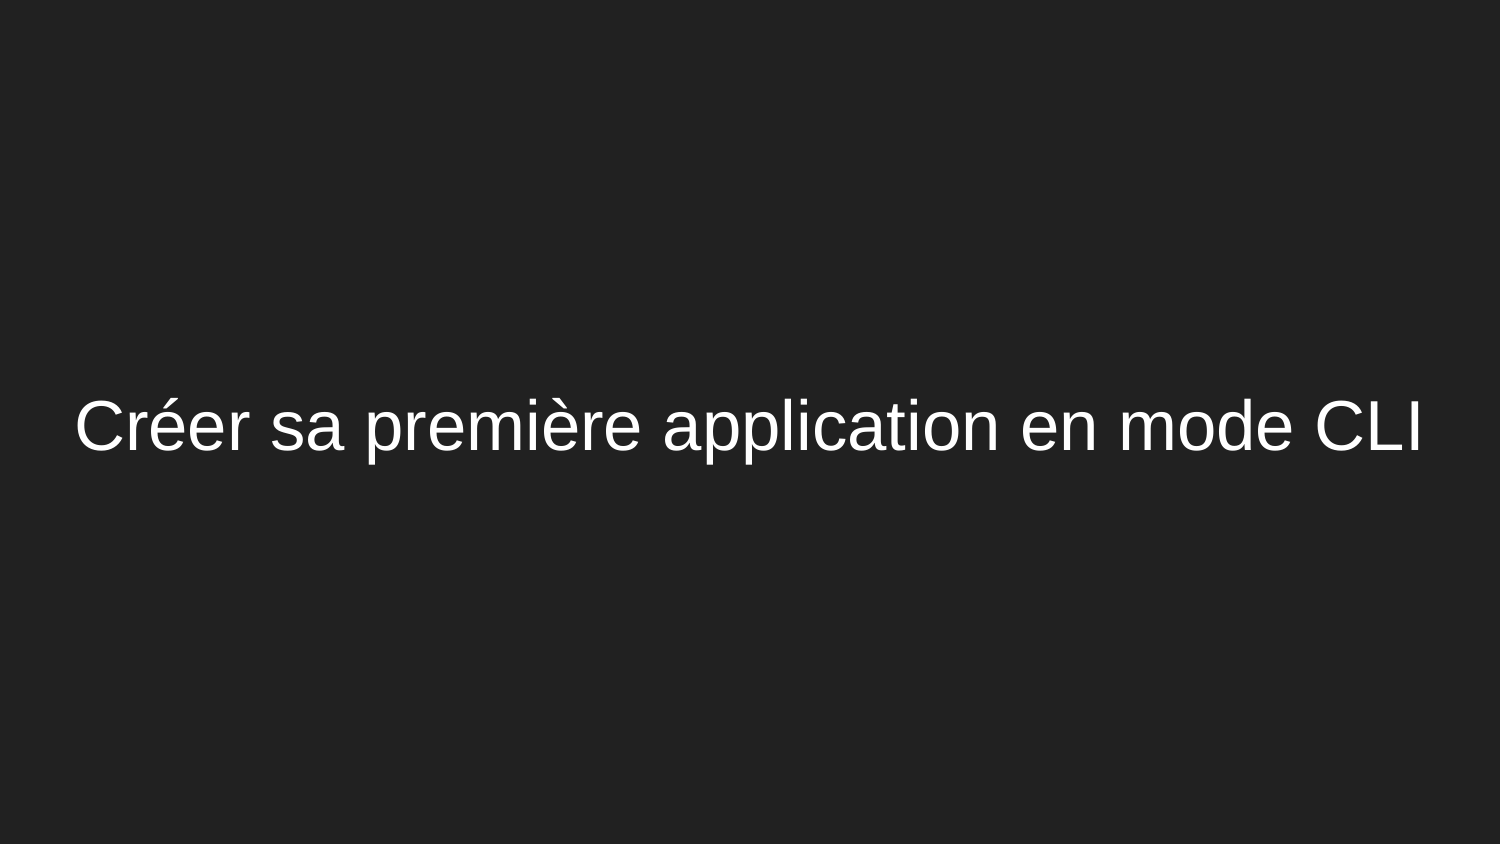

# Créer sa première application en mode CLI